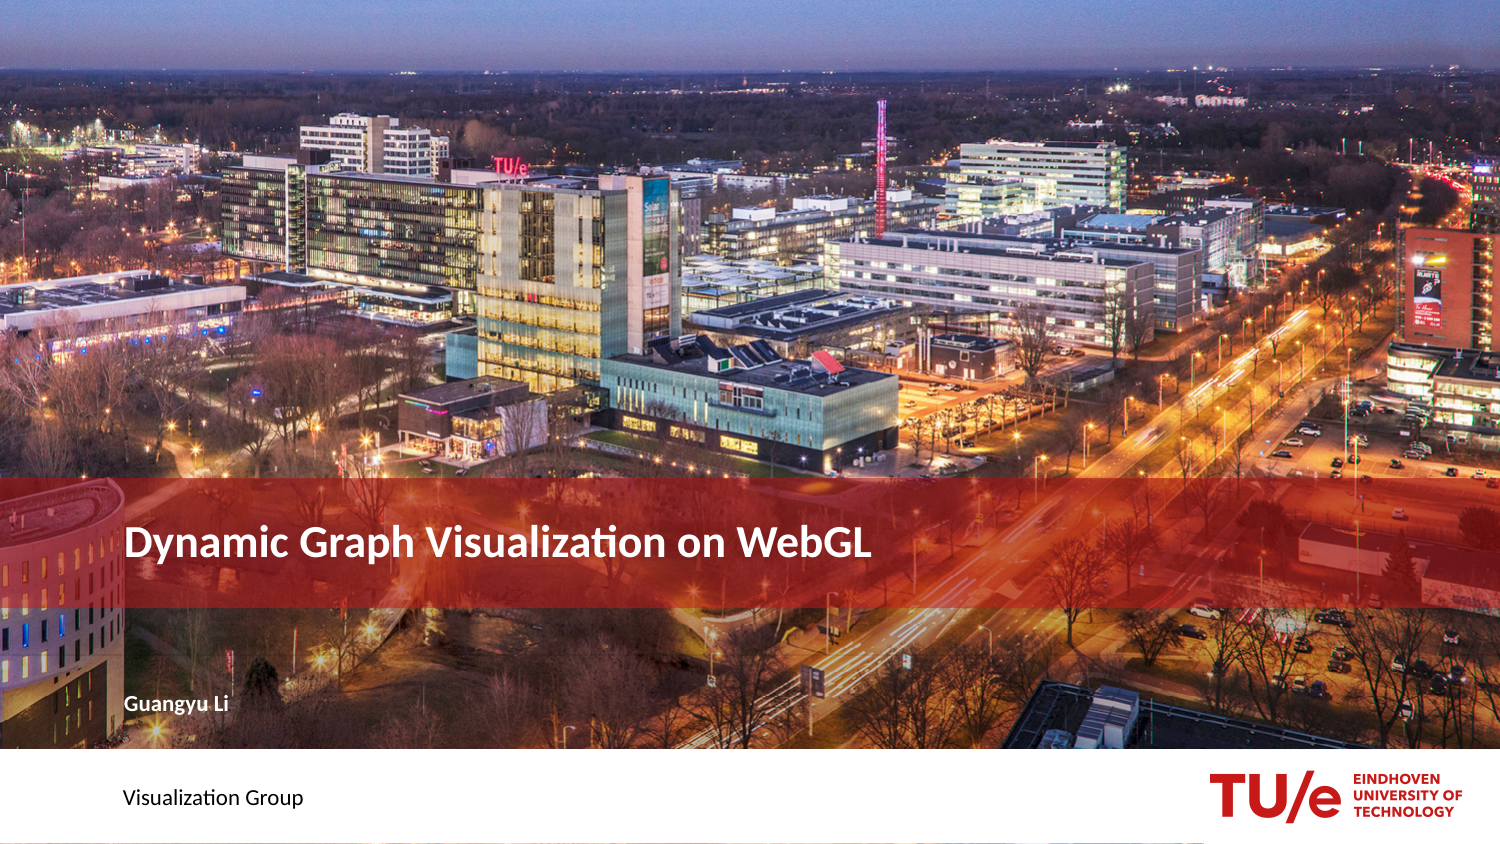

# Dynamic Graph Visualization on WebGL

Guangyu Li
Visualization Group